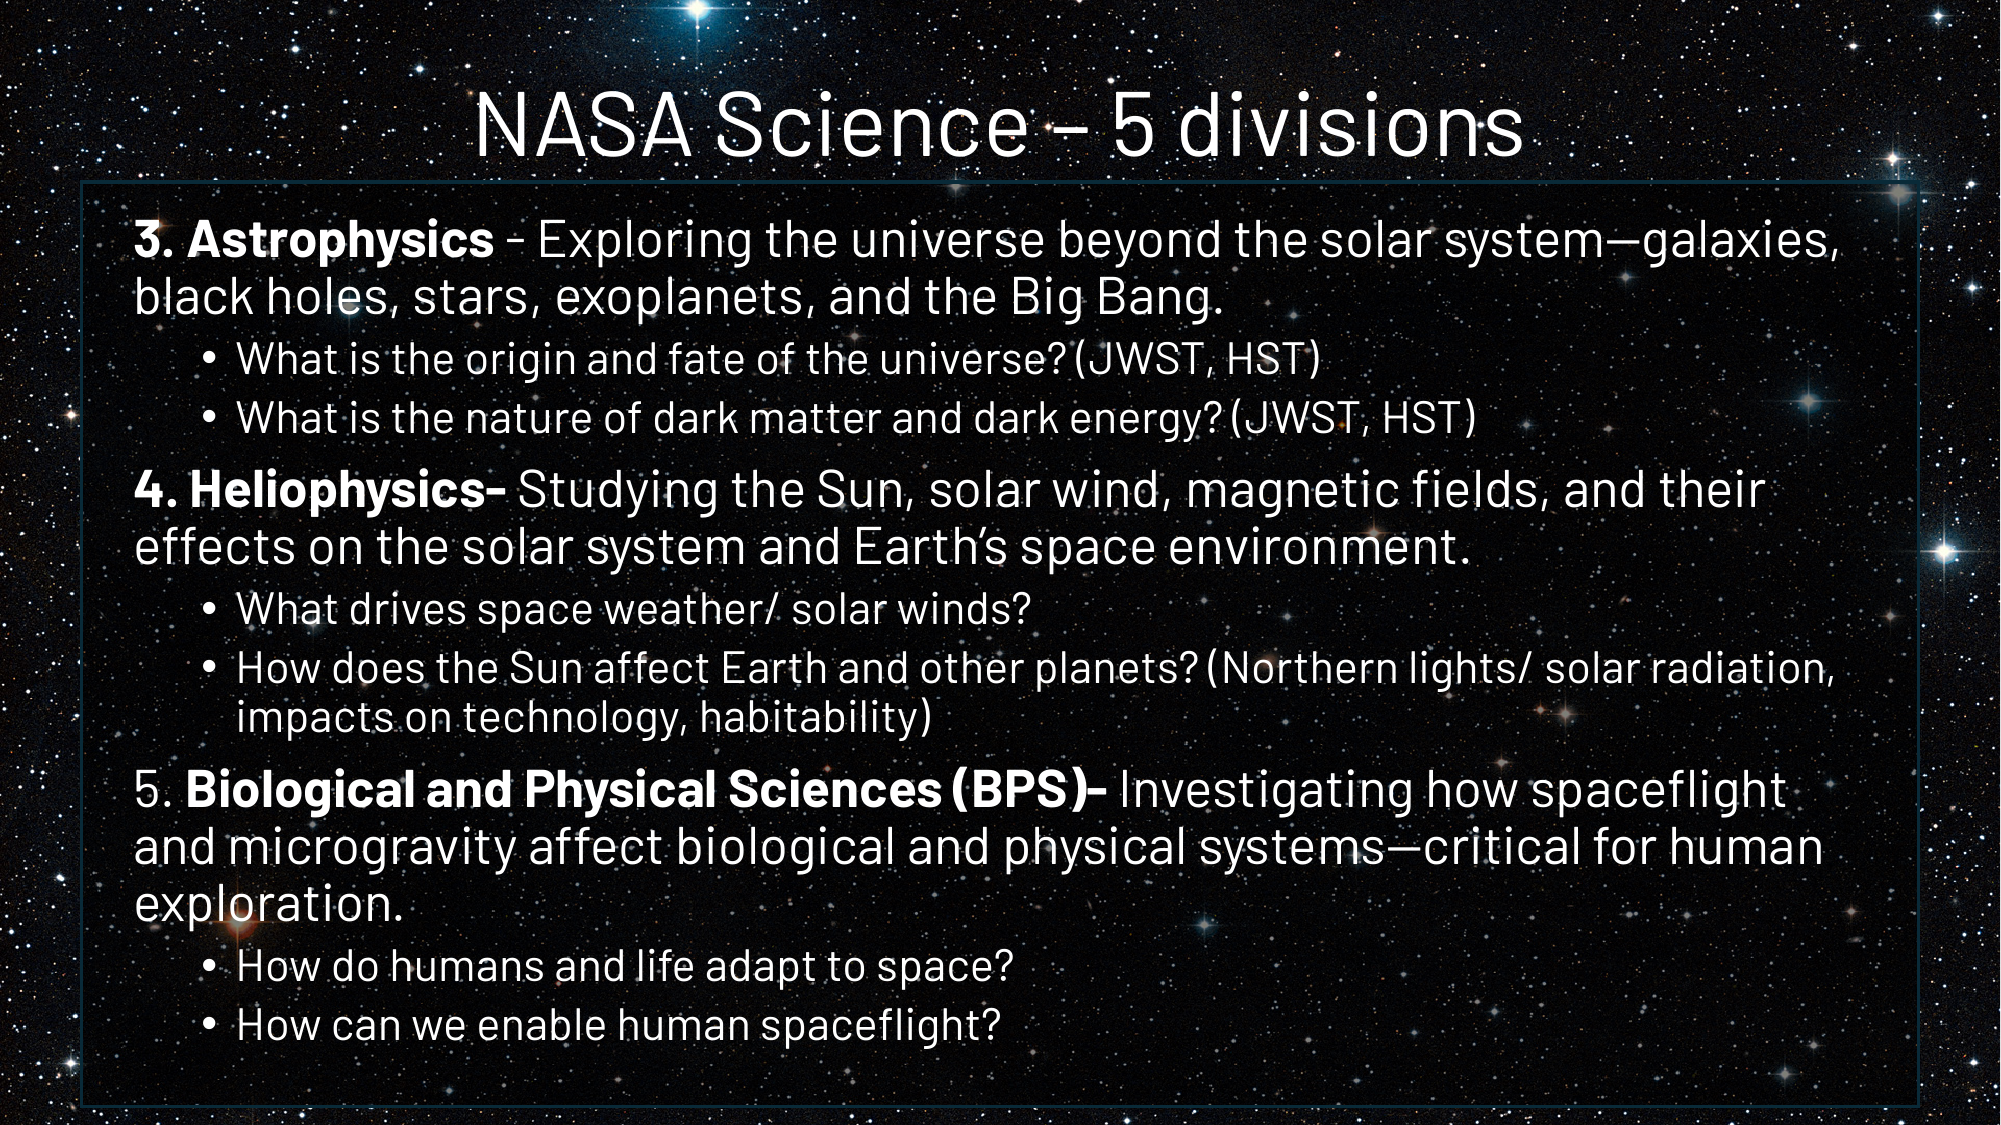

# NASA Science – 5 divisions

3. Astrophysics - Exploring the universe beyond the solar system—galaxies, black holes, stars, exoplanets, and the Big Bang.
What is the origin and fate of the universe? (JWST, HST)
What is the nature of dark matter and dark energy? (JWST, HST)
4. Heliophysics- Studying the Sun, solar wind, magnetic fields, and their effects on the solar system and Earth’s space environment..
What drives space weather/ solar winds?
How does the Sun affect Earth and other planets? (Northern lights/ solar radiation, impacts on technology, habitability)
5. Biological and Physical Sciences (BPS)- Investigating how spaceflight and microgravity affect biological and physical systems—critical for human exploration.
How do humans and life adapt to space?
How can we enable human spaceflight?